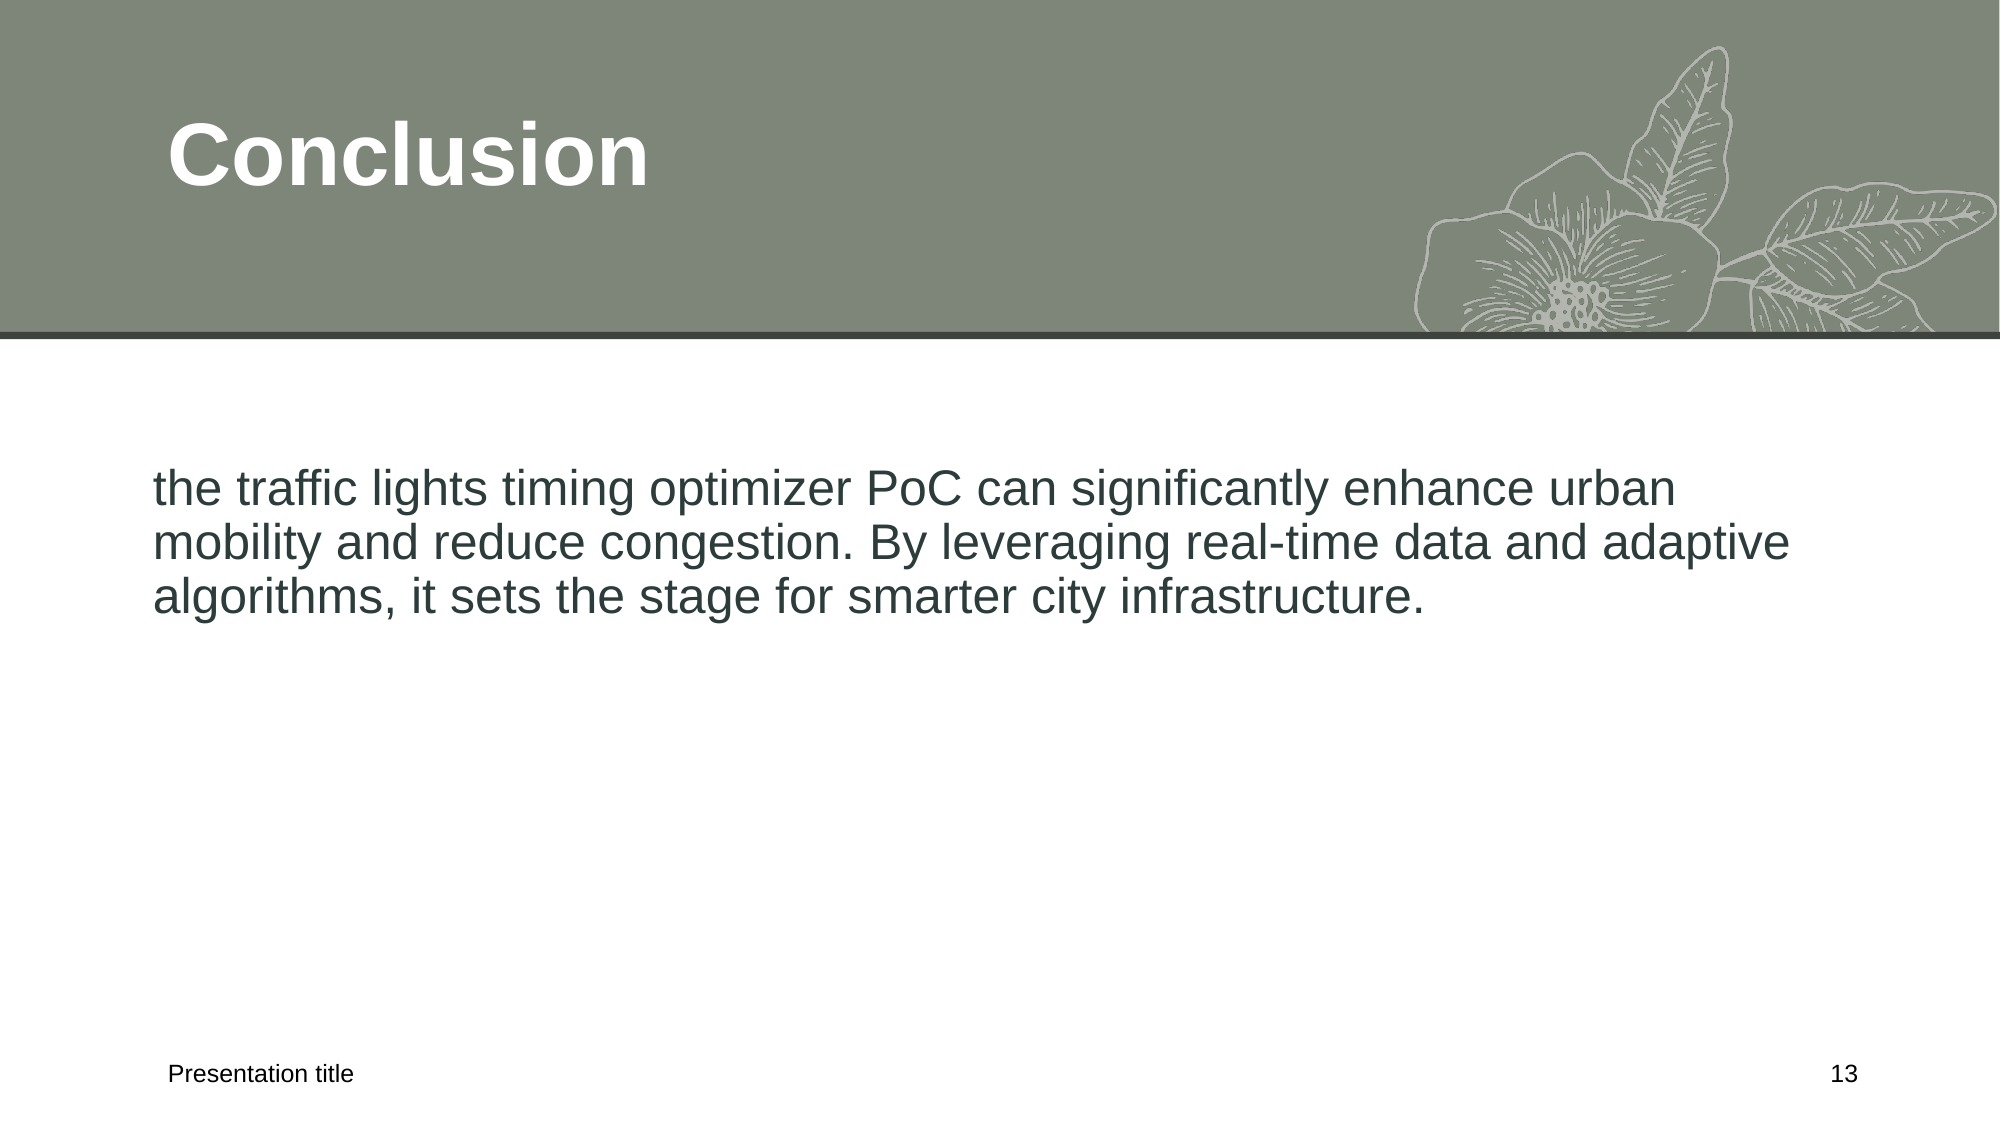

# Conclusion
the traffic lights timing optimizer PoC can significantly enhance urban mobility and reduce congestion. By leveraging real-time data and adaptive algorithms, it sets the stage for smarter city infrastructure.
Presentation title
13